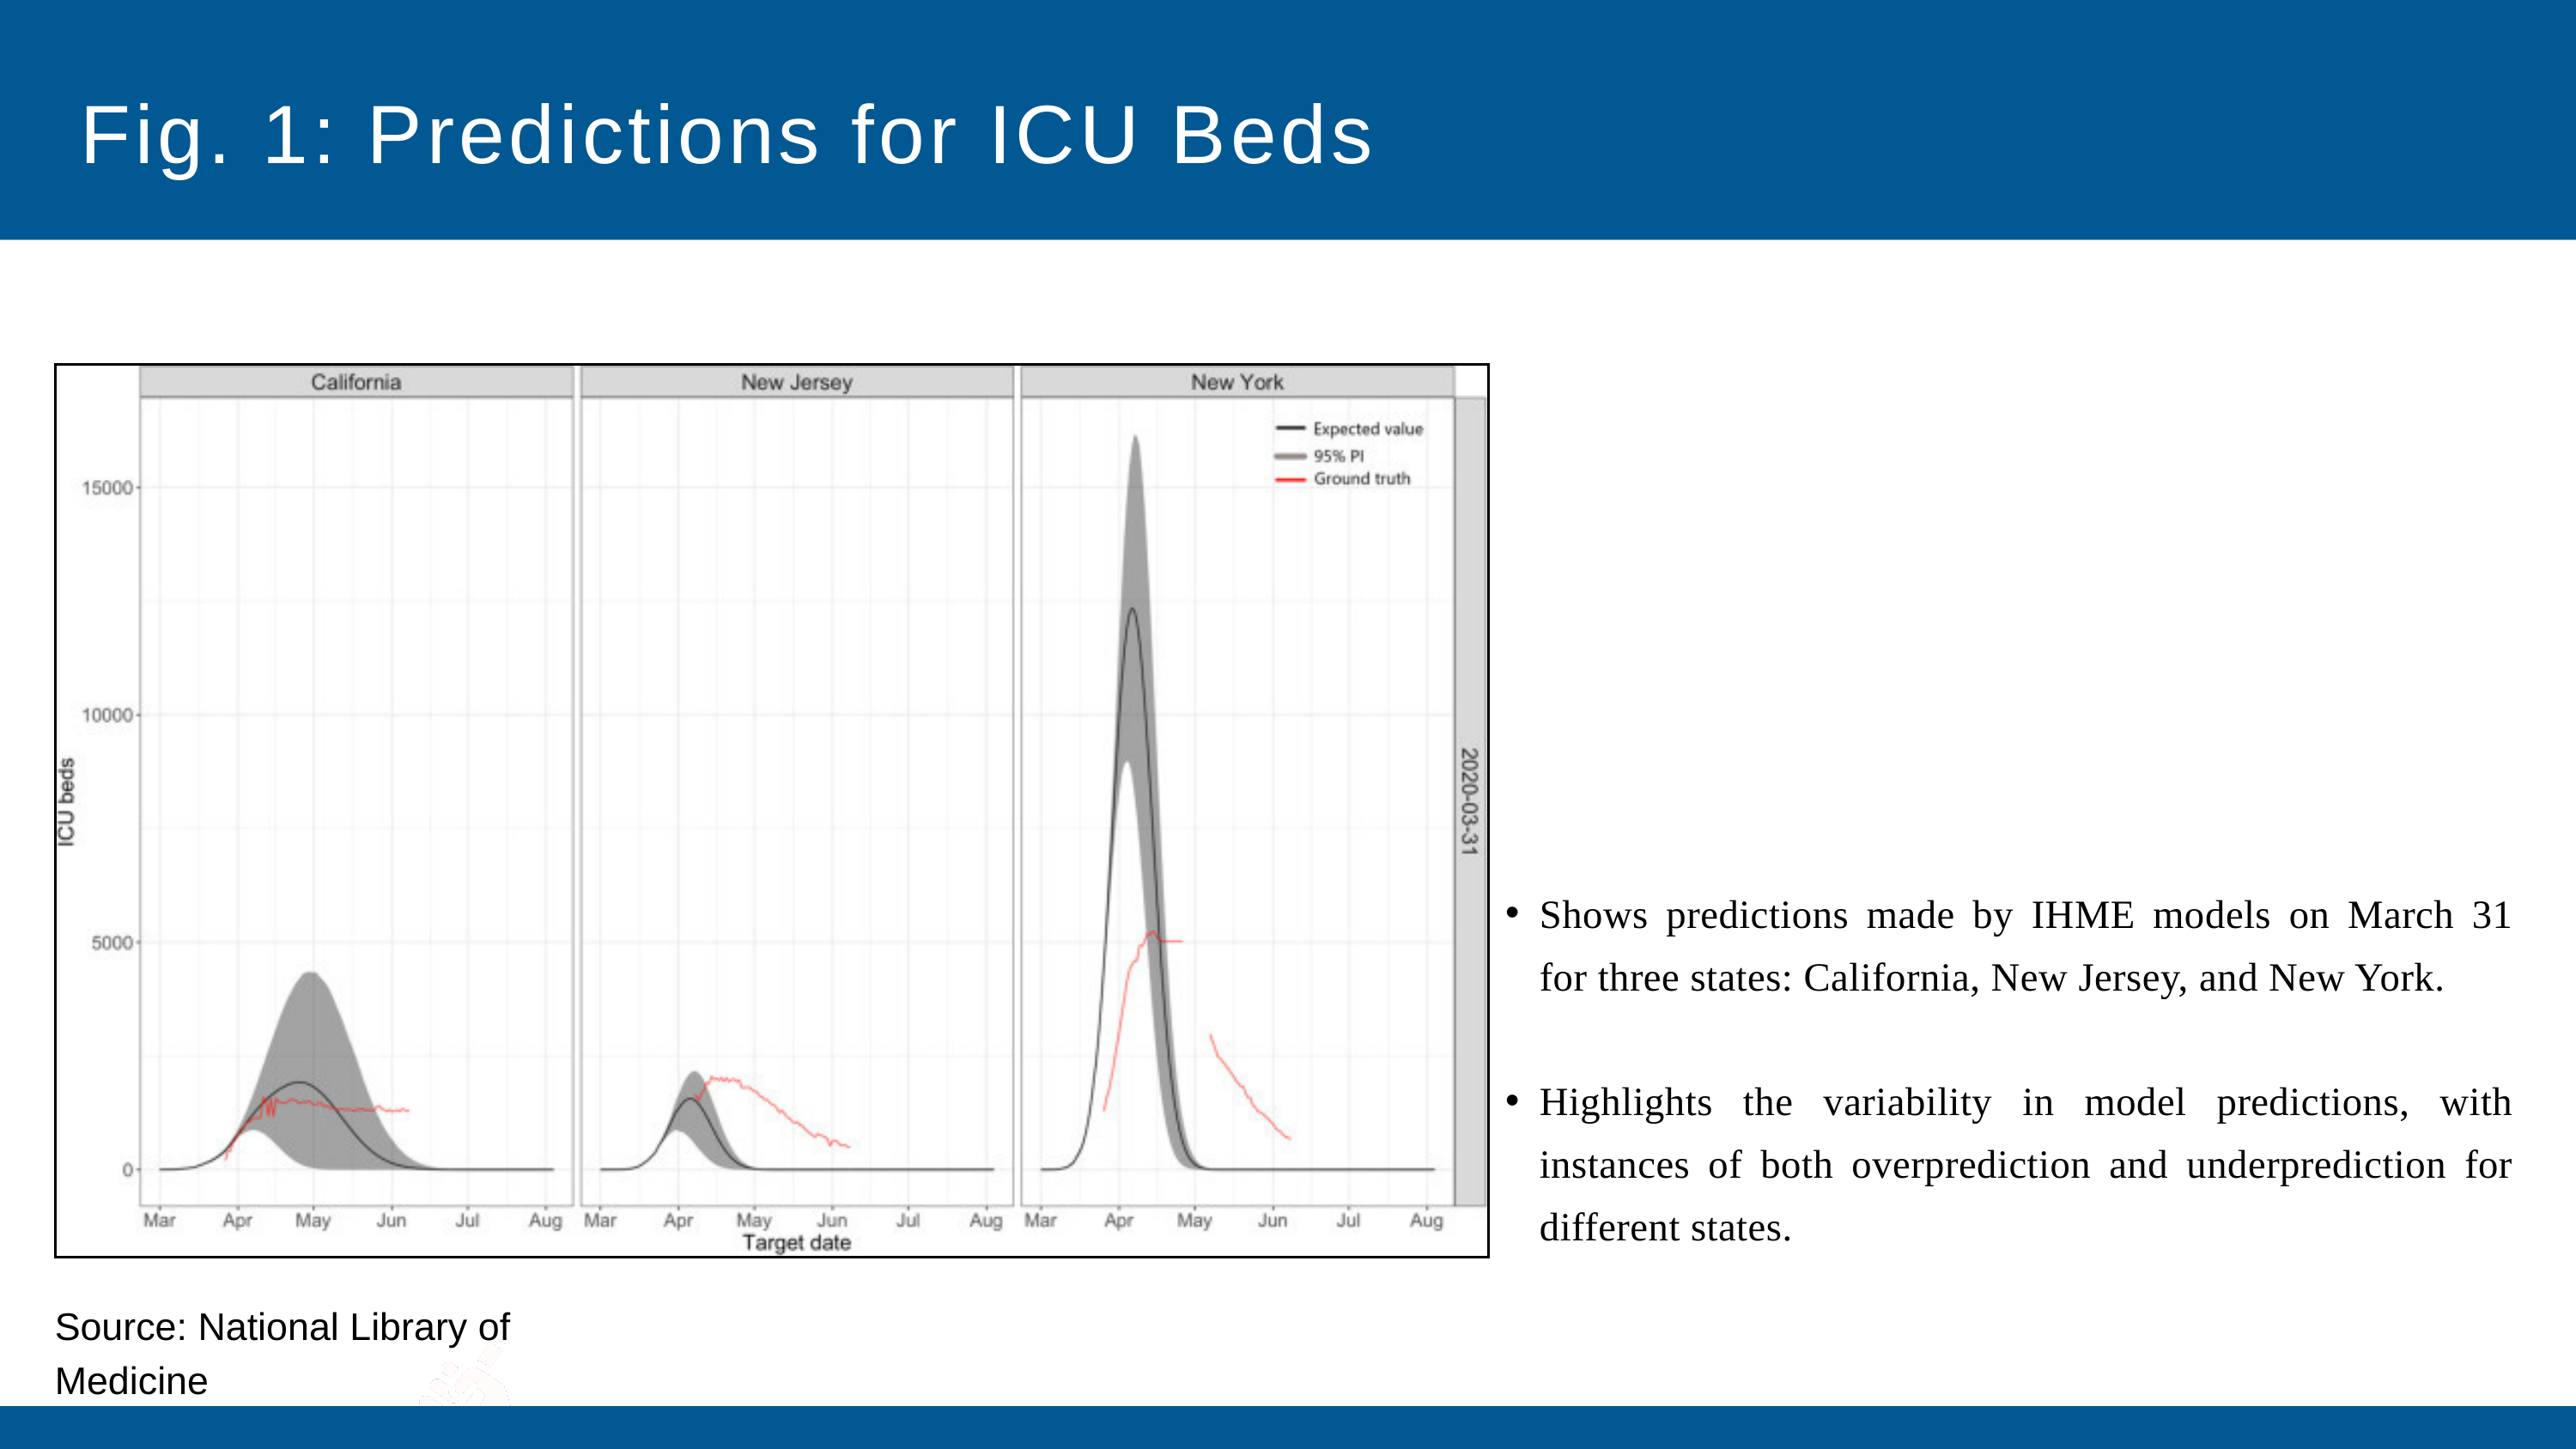

Fig. 1: Predictions for ICU Beds

Shows predictions made by IHME models on March 31 for three states: California, New Jersey, and New York.

Highlights the variability in model predictions, with instances of both overprediction and underprediction for different states.
Source: National Library of Medicine